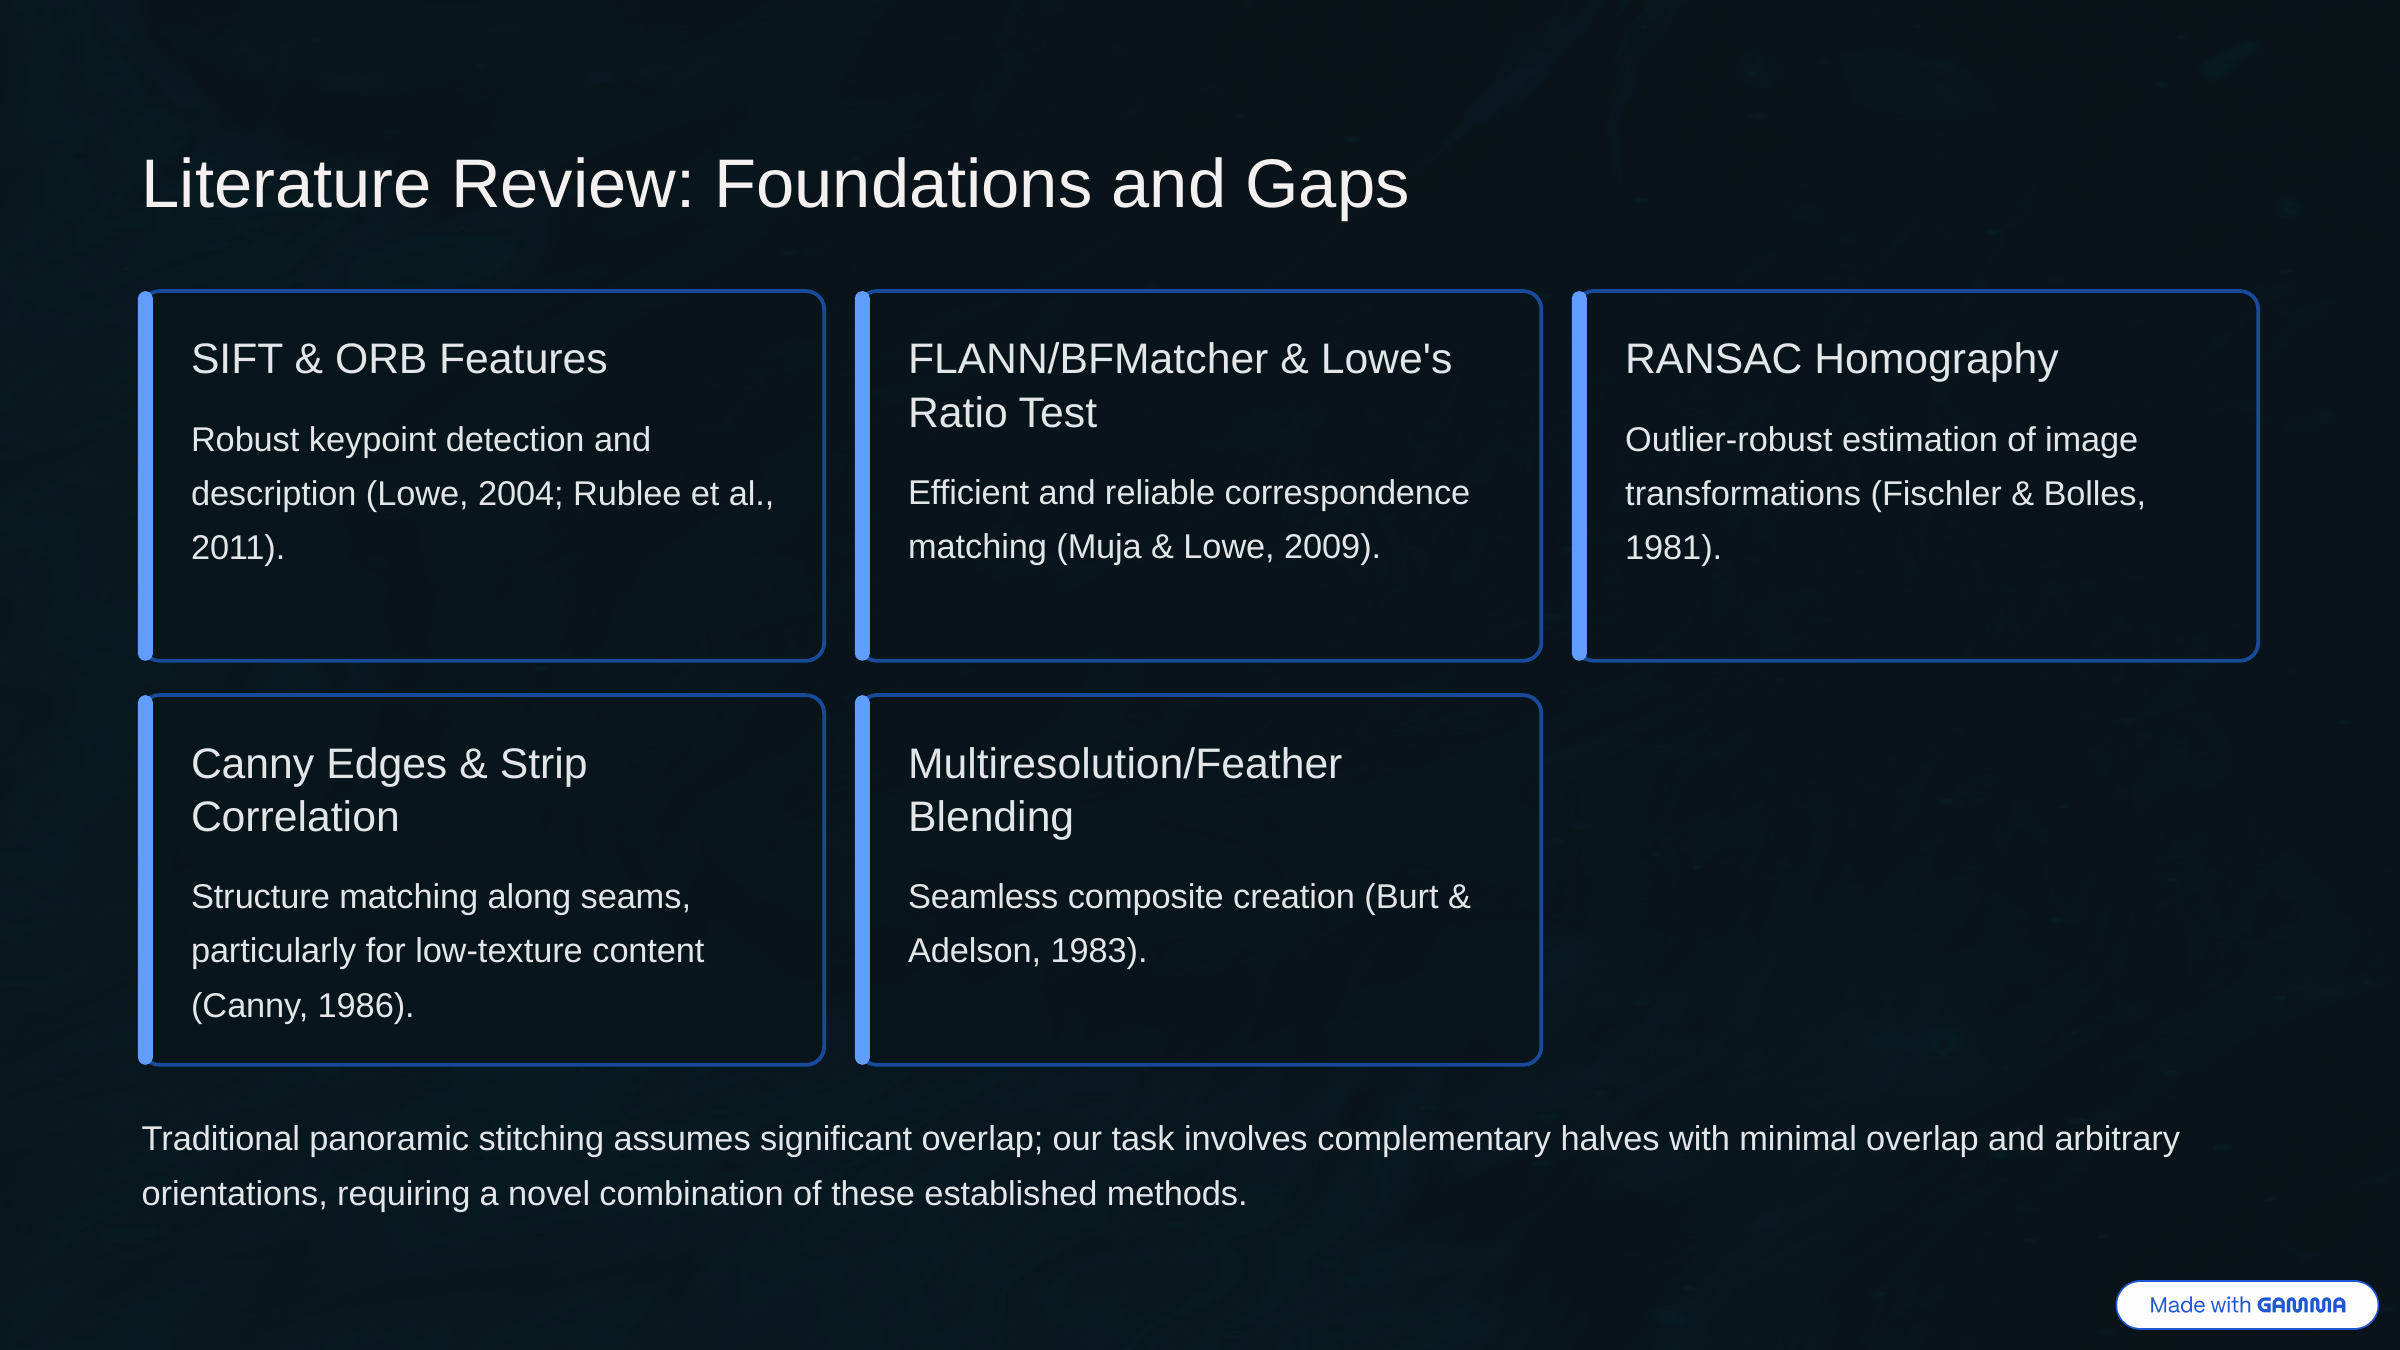

Literature Review: Foundations and Gaps

SIFT & ORB Features
FLANN/BFMatcher & Lowe's Ratio Test
RANSAC Homography
Robust keypoint detection and description (Lowe, 2004; Rublee et al., 2011).
Outlier-robust estimation of image transformations (Fischler & Bolles, 1981).
Efficient and reliable correspondence matching (Muja & Lowe, 2009).

Canny Edges & Strip Correlation
Multiresolution/Feather Blending
Structure matching along seams, particularly for low-texture content (Canny, 1986).
Seamless composite creation (Burt & Adelson, 1983).
Traditional panoramic stitching assumes significant overlap; our task involves complementary halves with minimal overlap and arbitrary orientations, requiring a novel combination of these established methods.